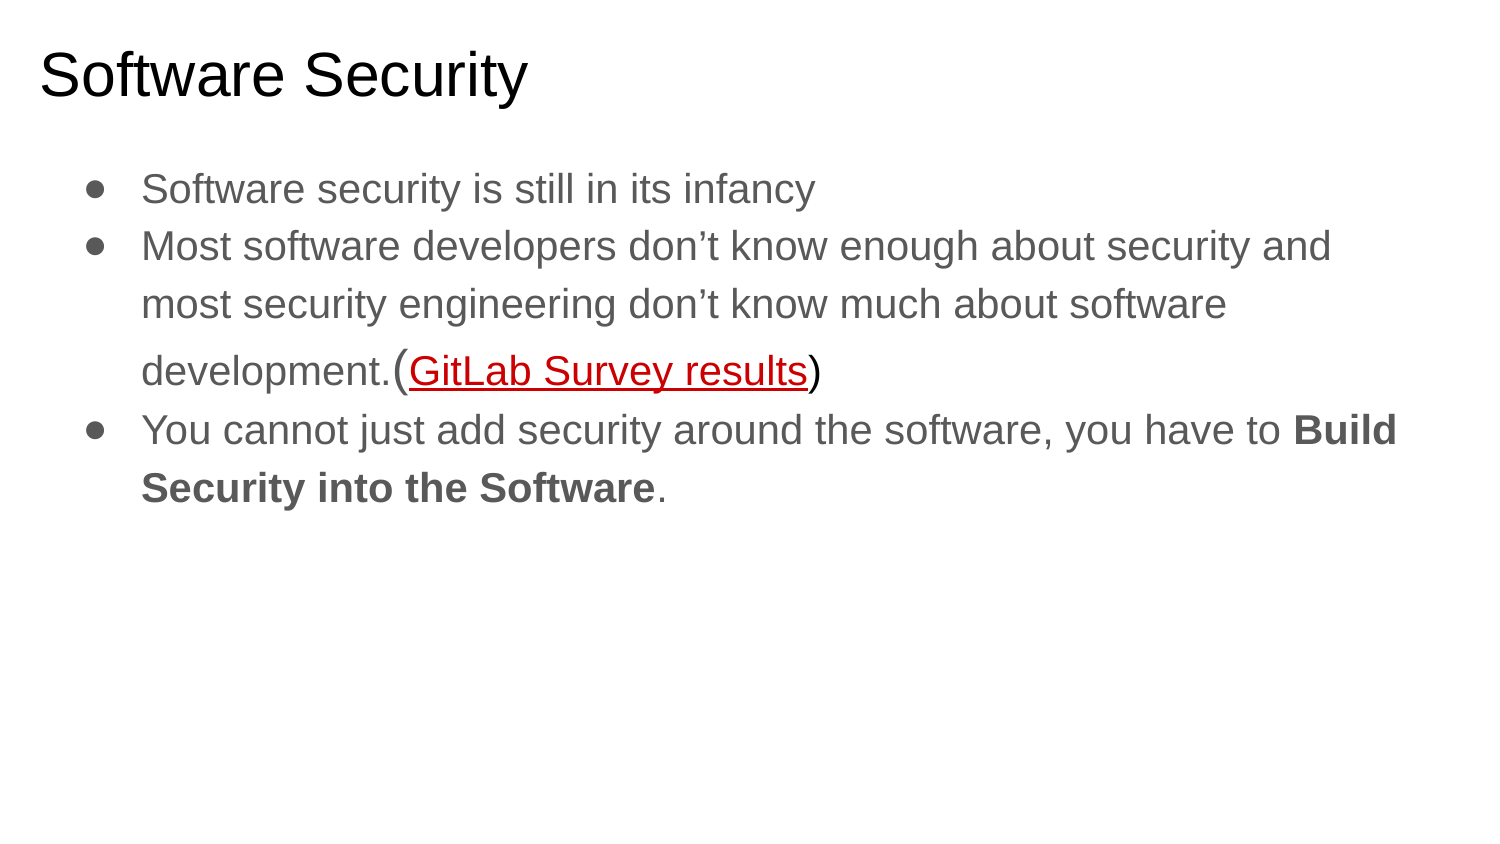

# Software Security
Software security is still in its infancy
Most software developers don’t know enough about security and most security engineering don’t know much about software development.(GitLab Survey results)
You cannot just add security around the software, you have to Build Security into the Software.